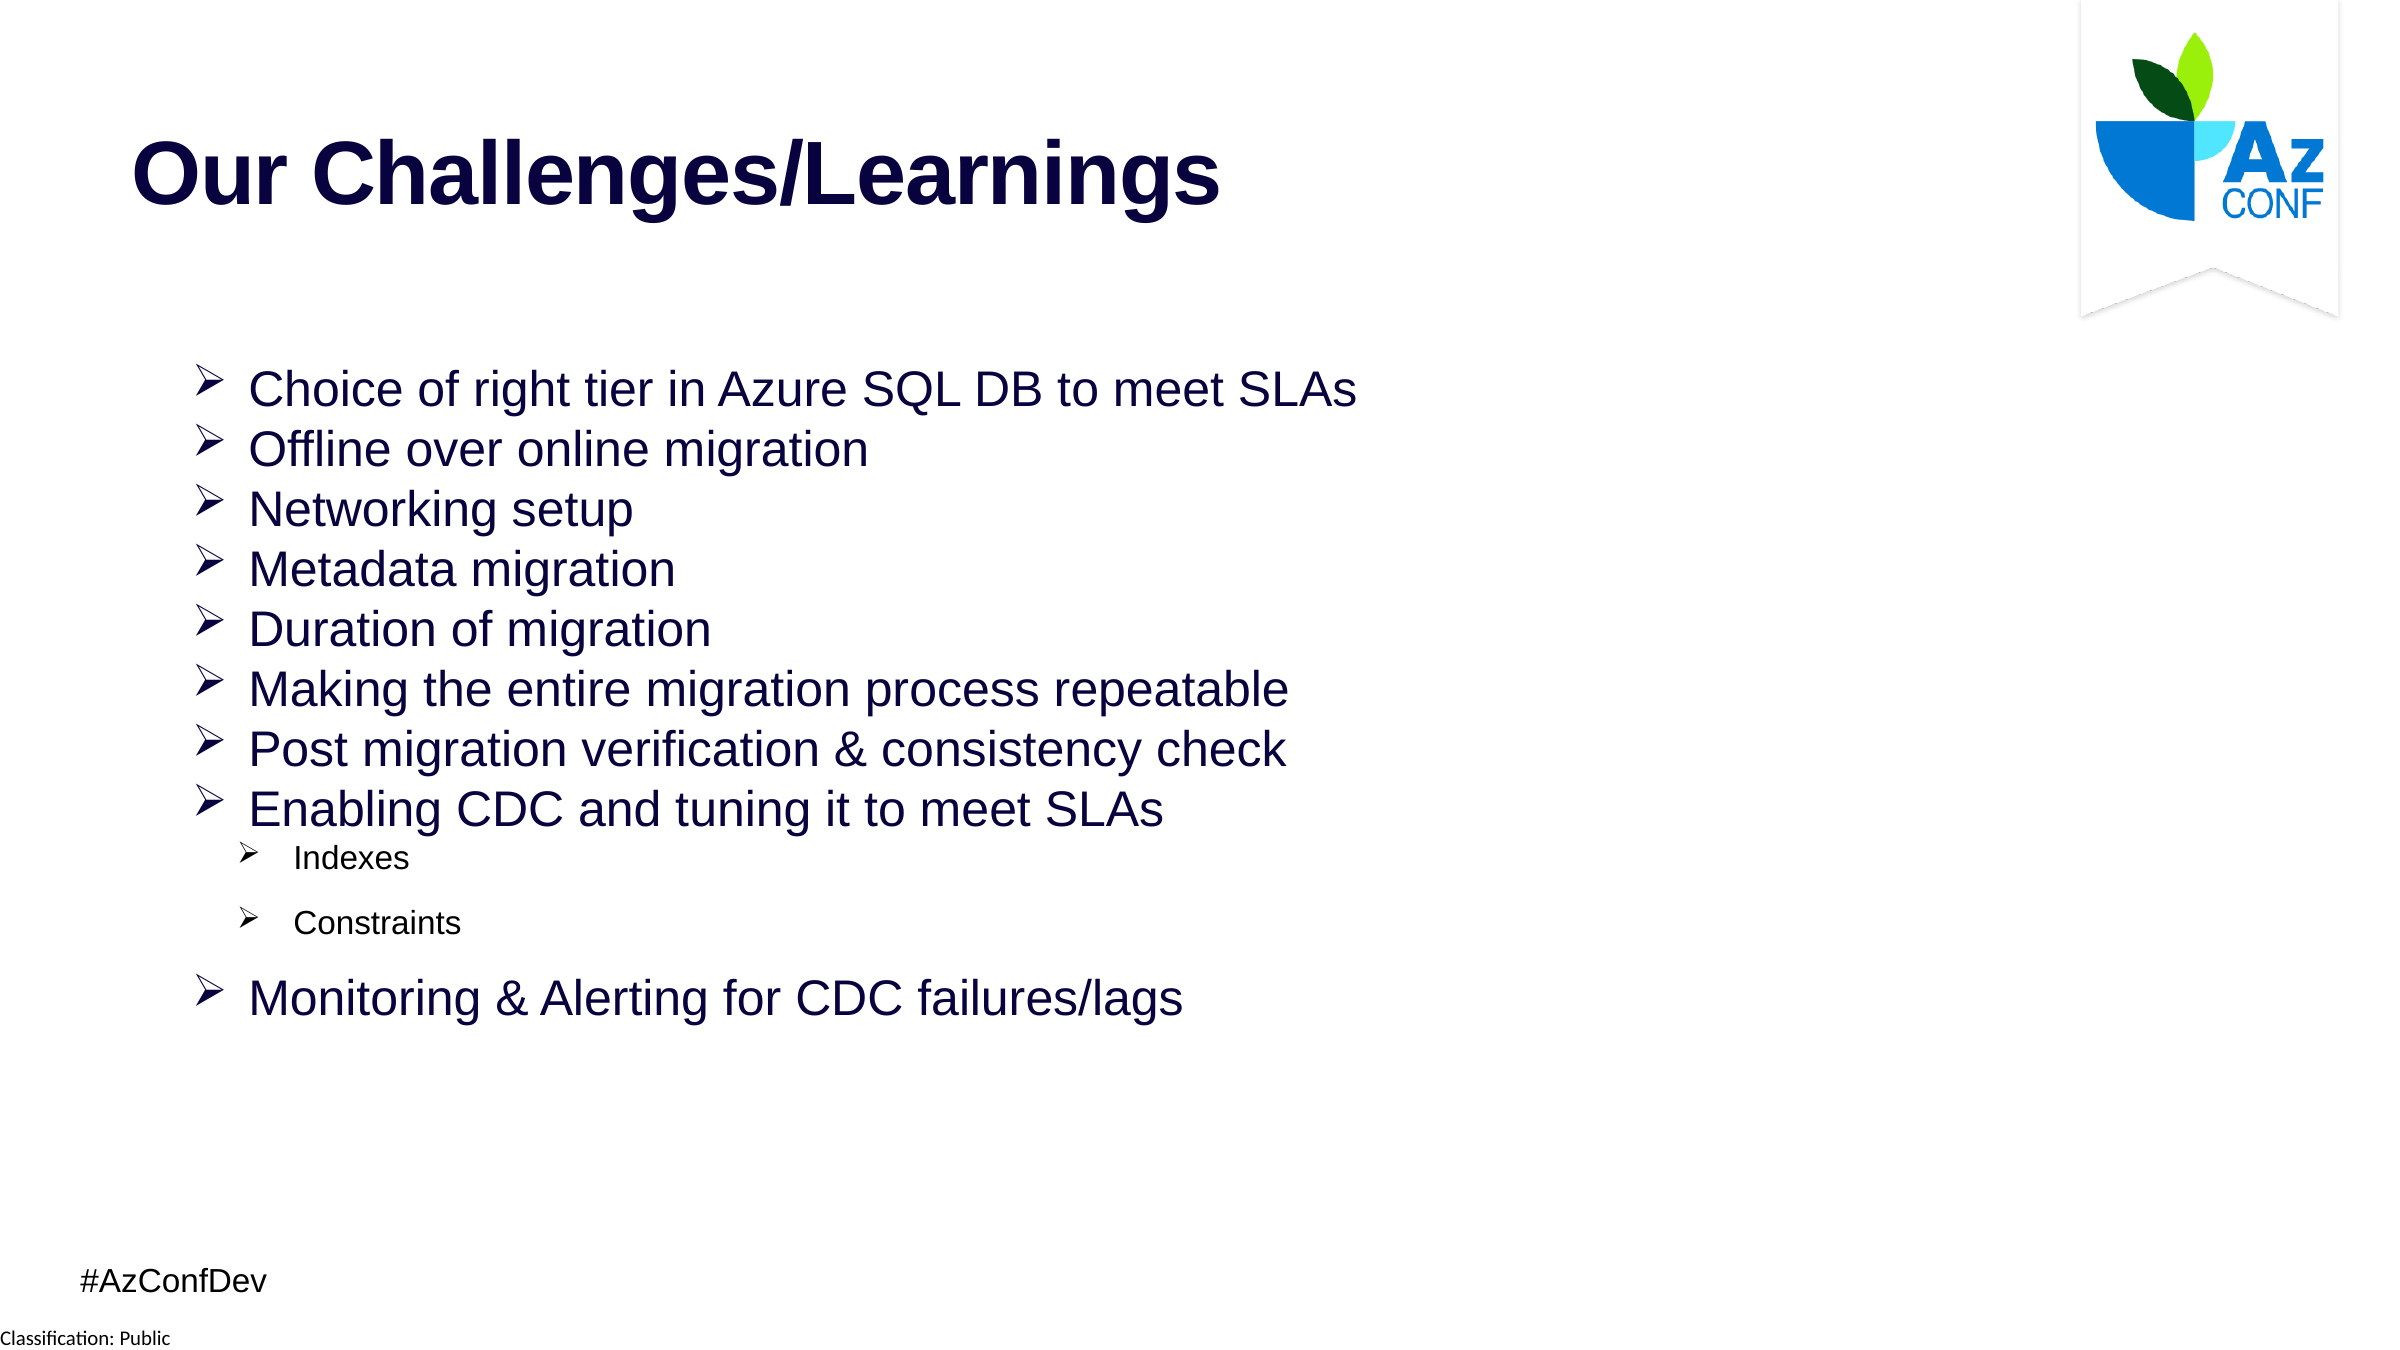

# Our Challenges/Learnings
Choice of right tier in Azure SQL DB to meet SLAs
Offline over online migration
Networking setup
Metadata migration
Duration of migration
Making the entire migration process repeatable
Post migration verification & consistency check
Enabling CDC and tuning it to meet SLAs
Indexes
Constraints
Monitoring & Alerting for CDC failures/lags